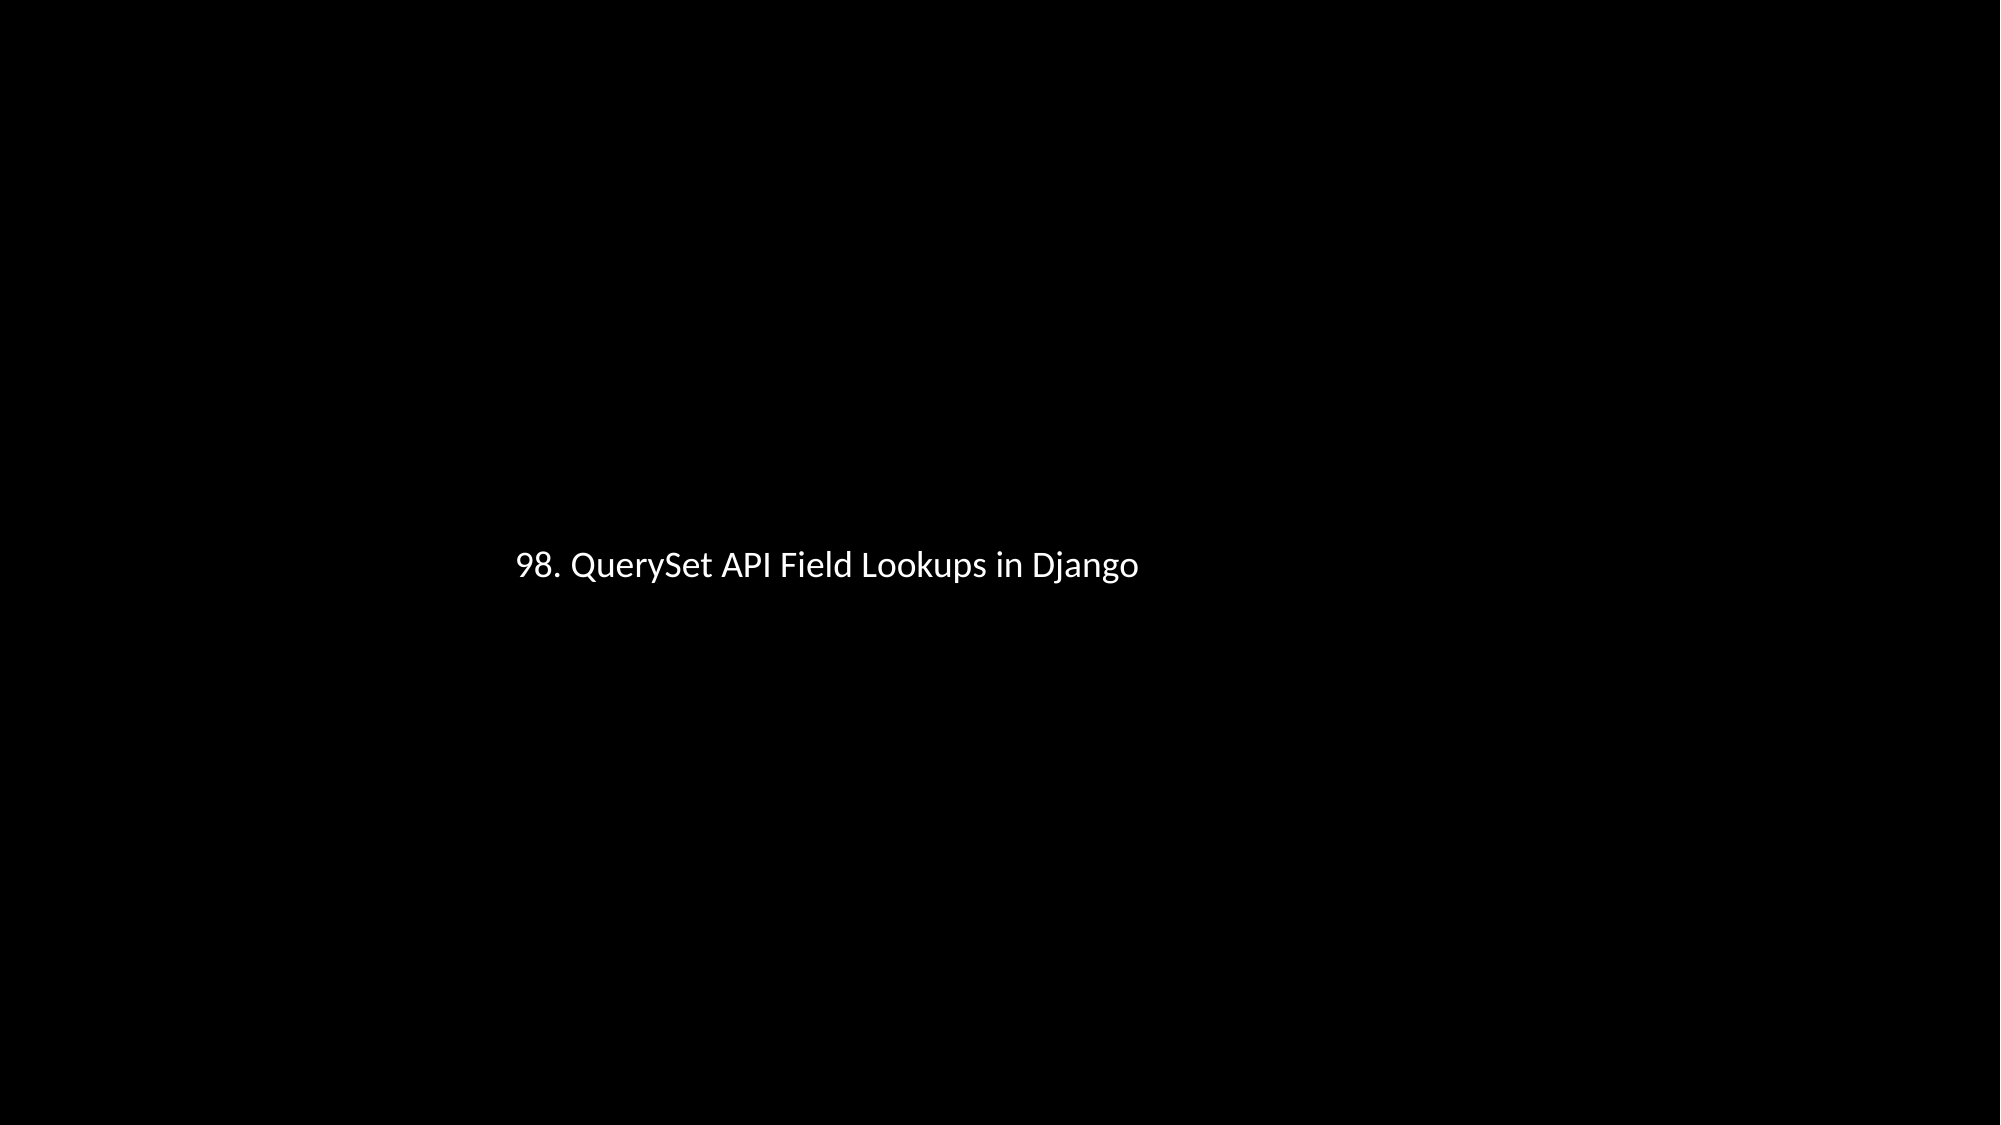

98. QuerySet API Field Lookups in Django